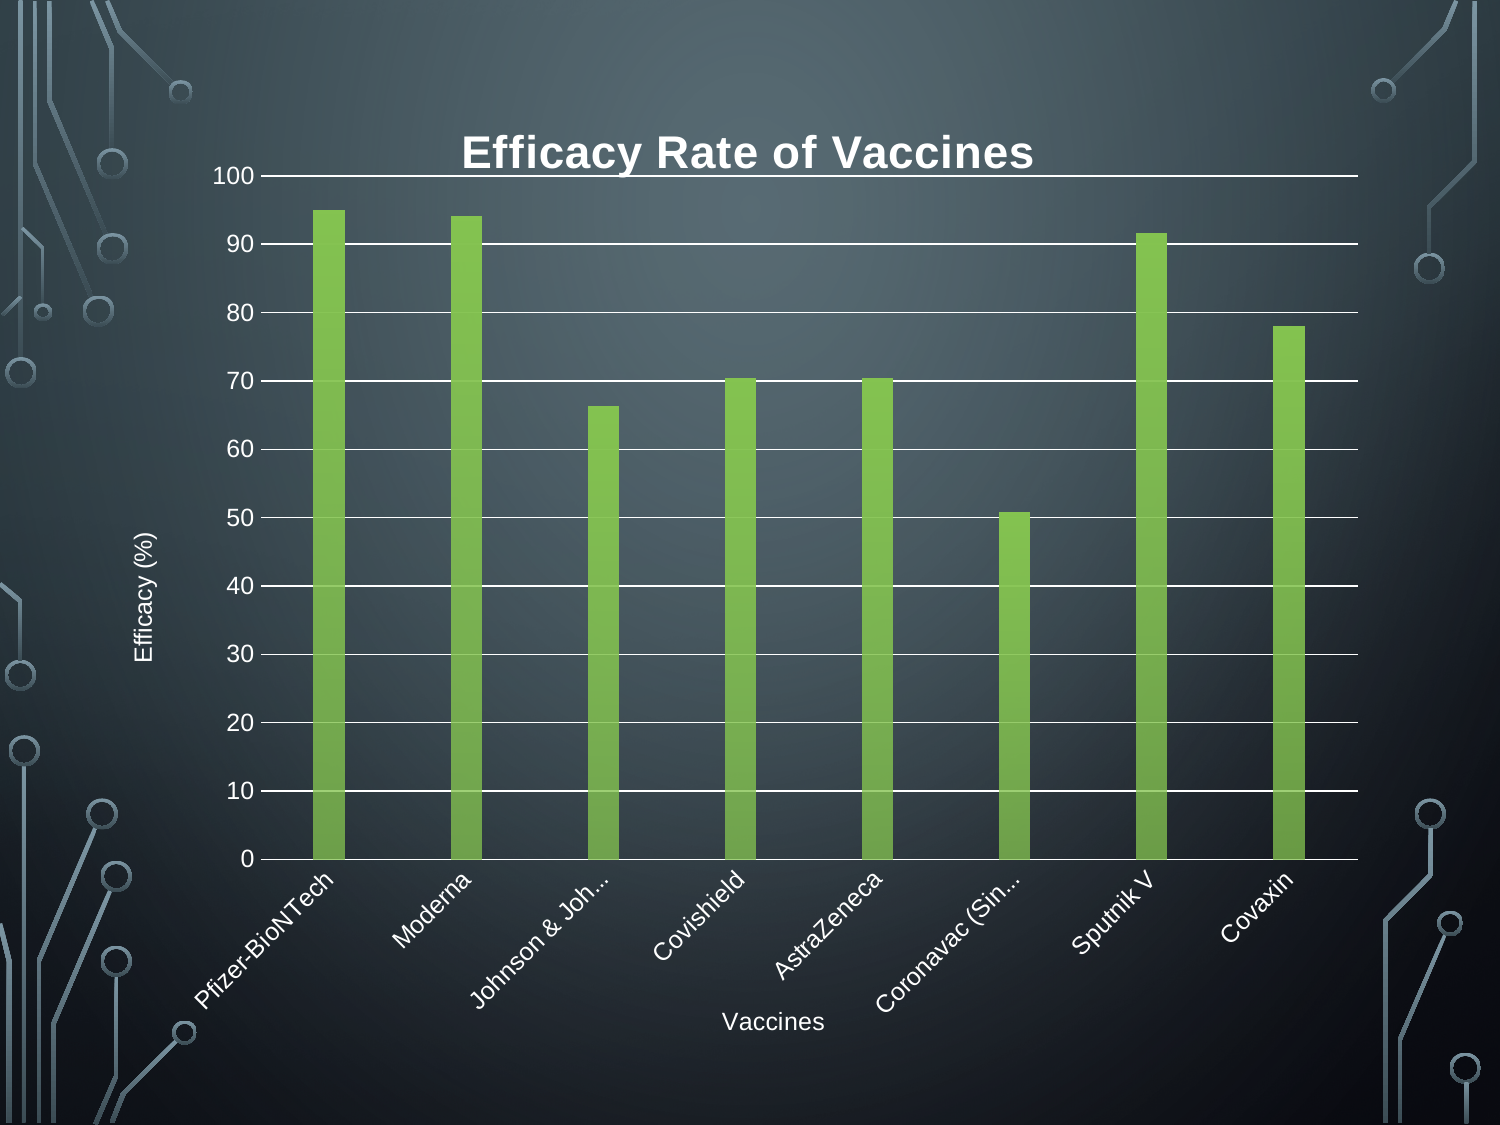

### Chart: Efficacy Rate of Vaccines

| Category | Efficacy |
|---|---|
| Pfizer-BioNTech | 95.0 |
|    Moderna | 94.1 |
|    Johnson & Johnson | 66.3 |
|    Covishield | 70.4 |
|    AstraZeneca | 70.4 |
|    Coronavac (Sinovac) | 50.7 |
|    Sputnik V | 91.6 |
|    Covaxin | 78.0 |